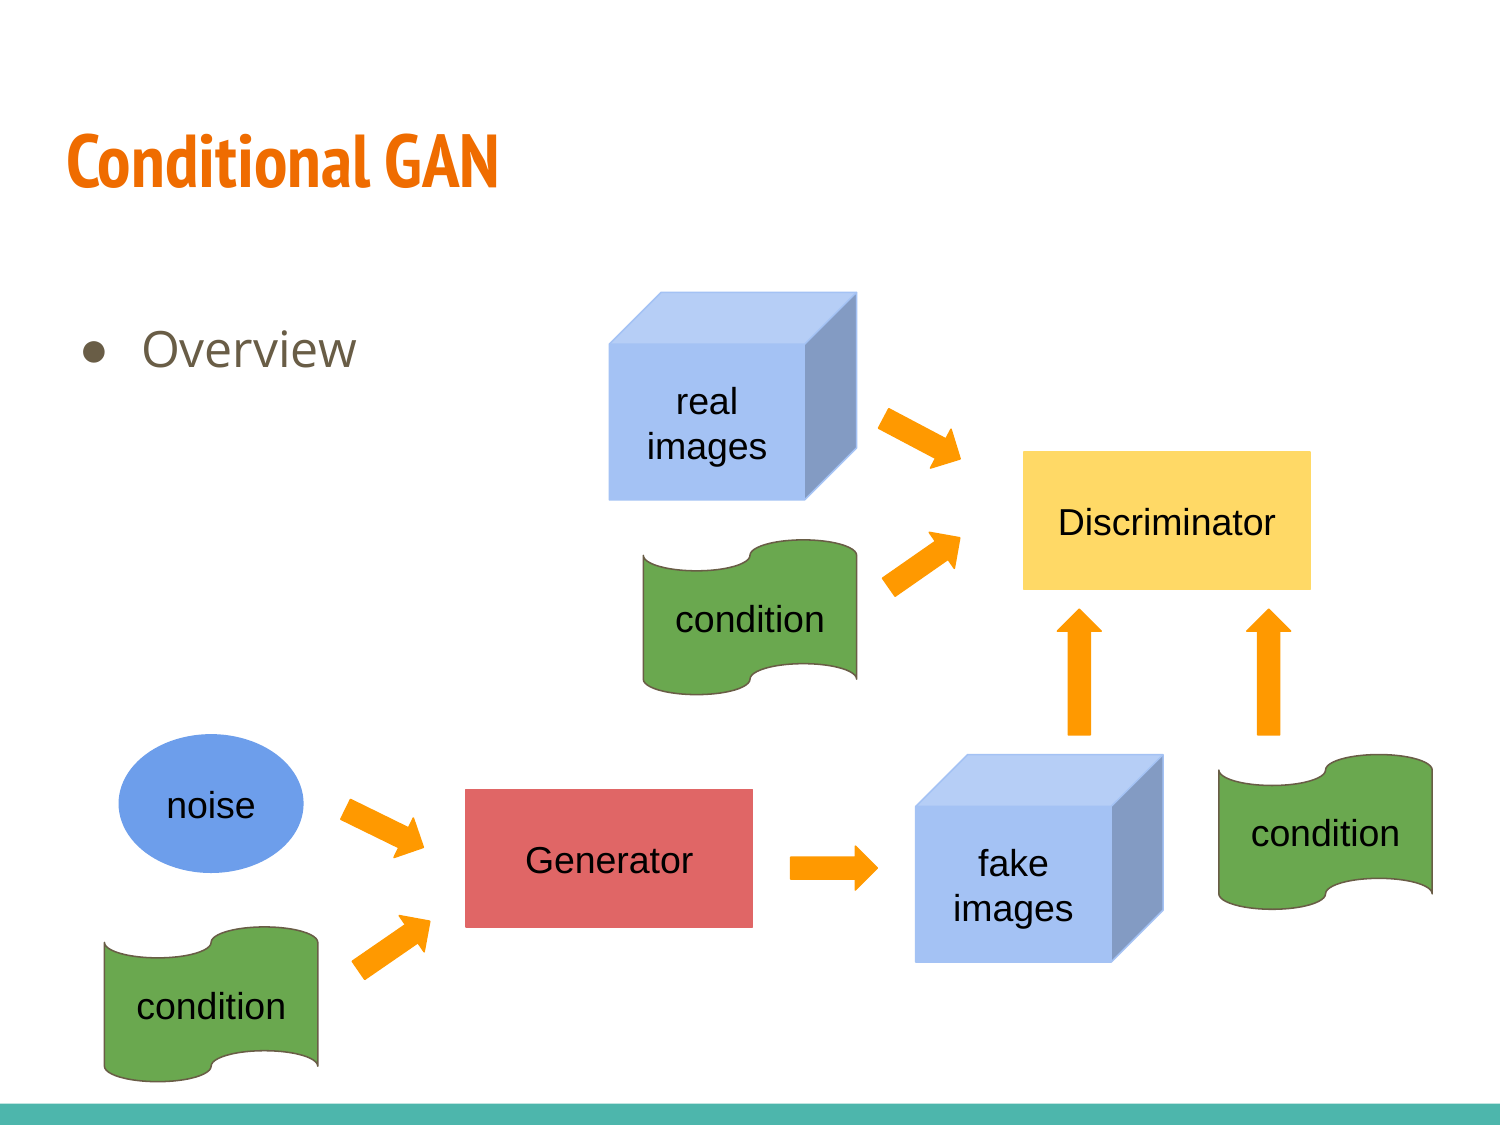

# Conditional GAN
Overview

real images

Discriminator
condition

noise
fake
images
condition
Generator

condition